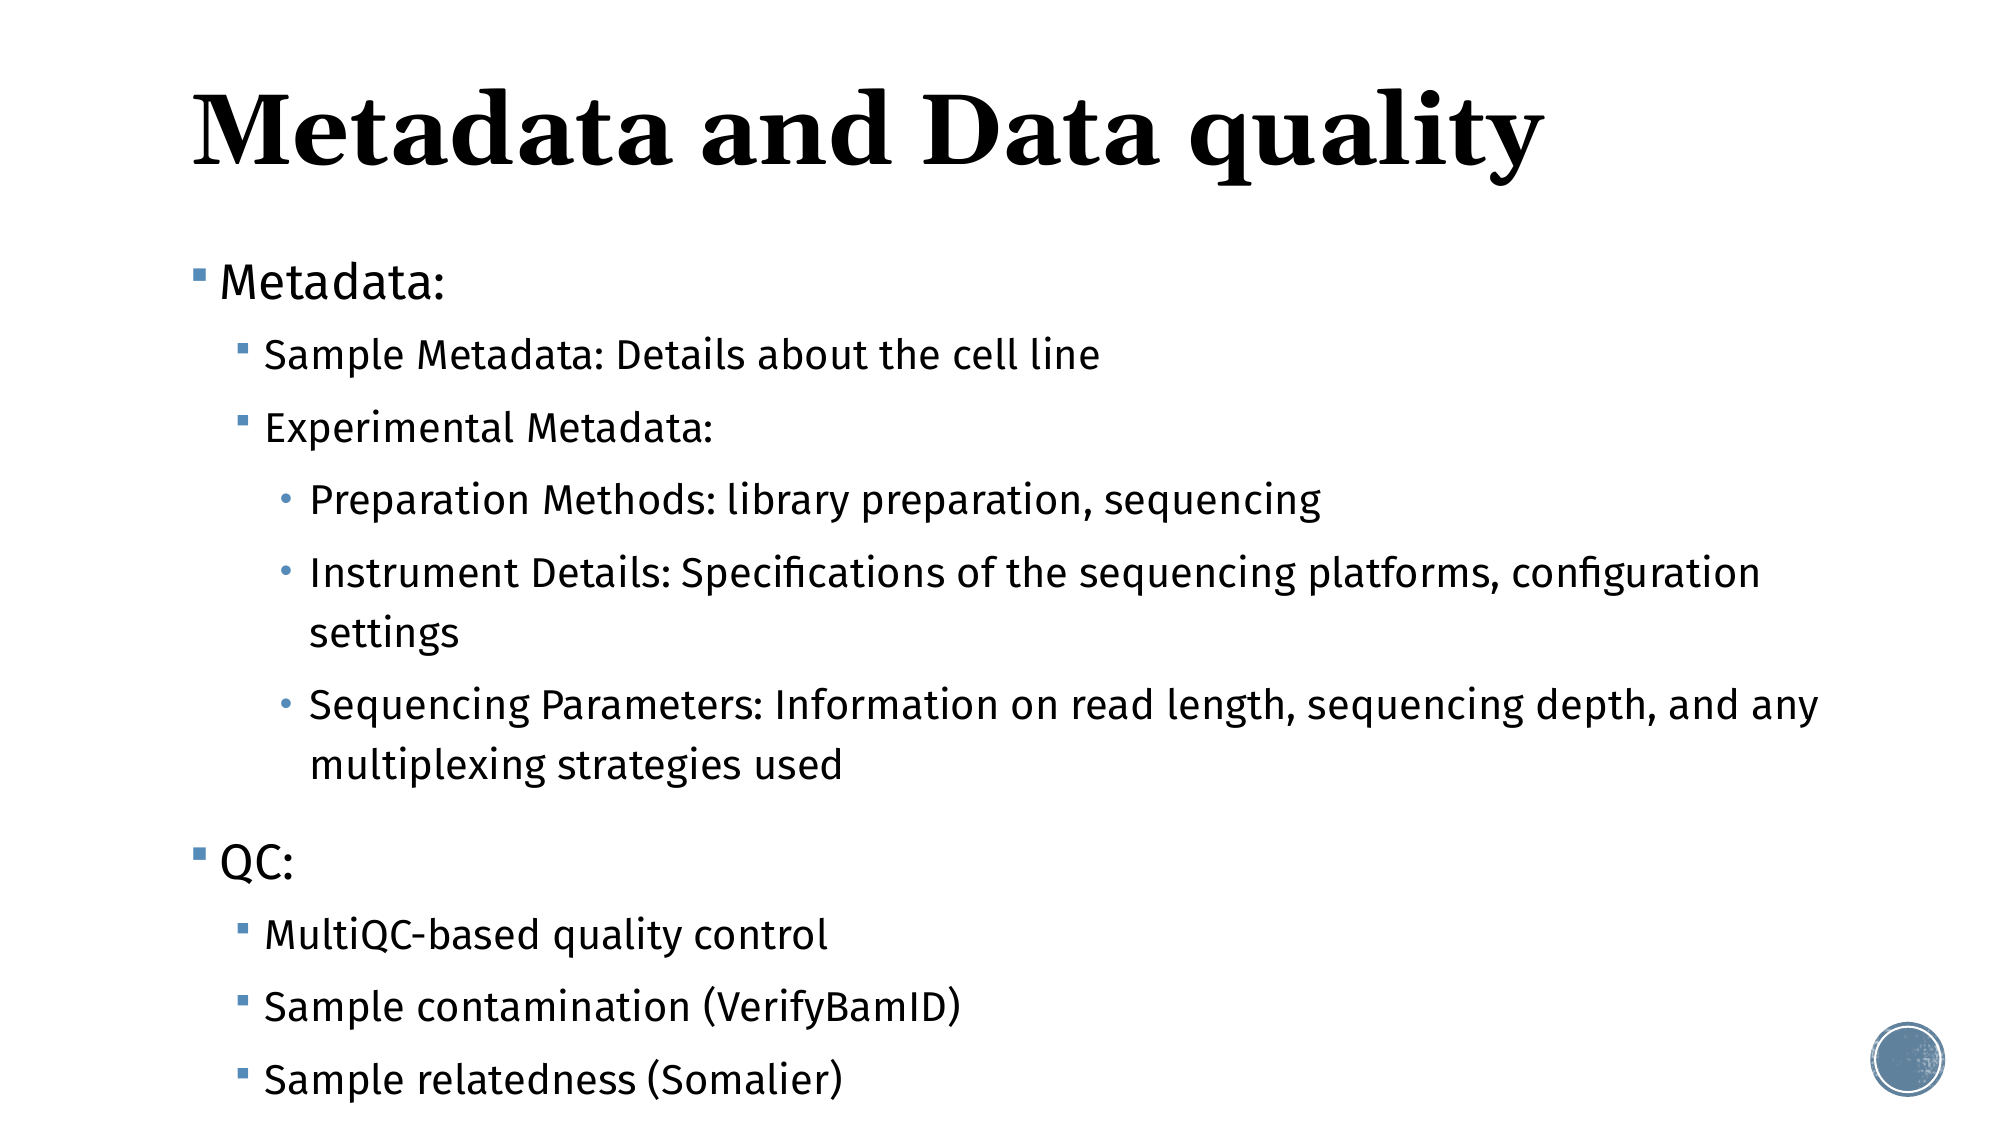

# Metadata and Data quality
Metadata:
Sample Metadata: Details about the cell line
Experimental Metadata:
Preparation Methods: library preparation, sequencing
Instrument Details: Specifications of the sequencing platforms, configuration settings
Sequencing Parameters: Information on read length, sequencing depth, and any multiplexing strategies used
QC:
MultiQC-based quality control
Sample contamination (VerifyBamID)
Sample relatedness (Somalier)